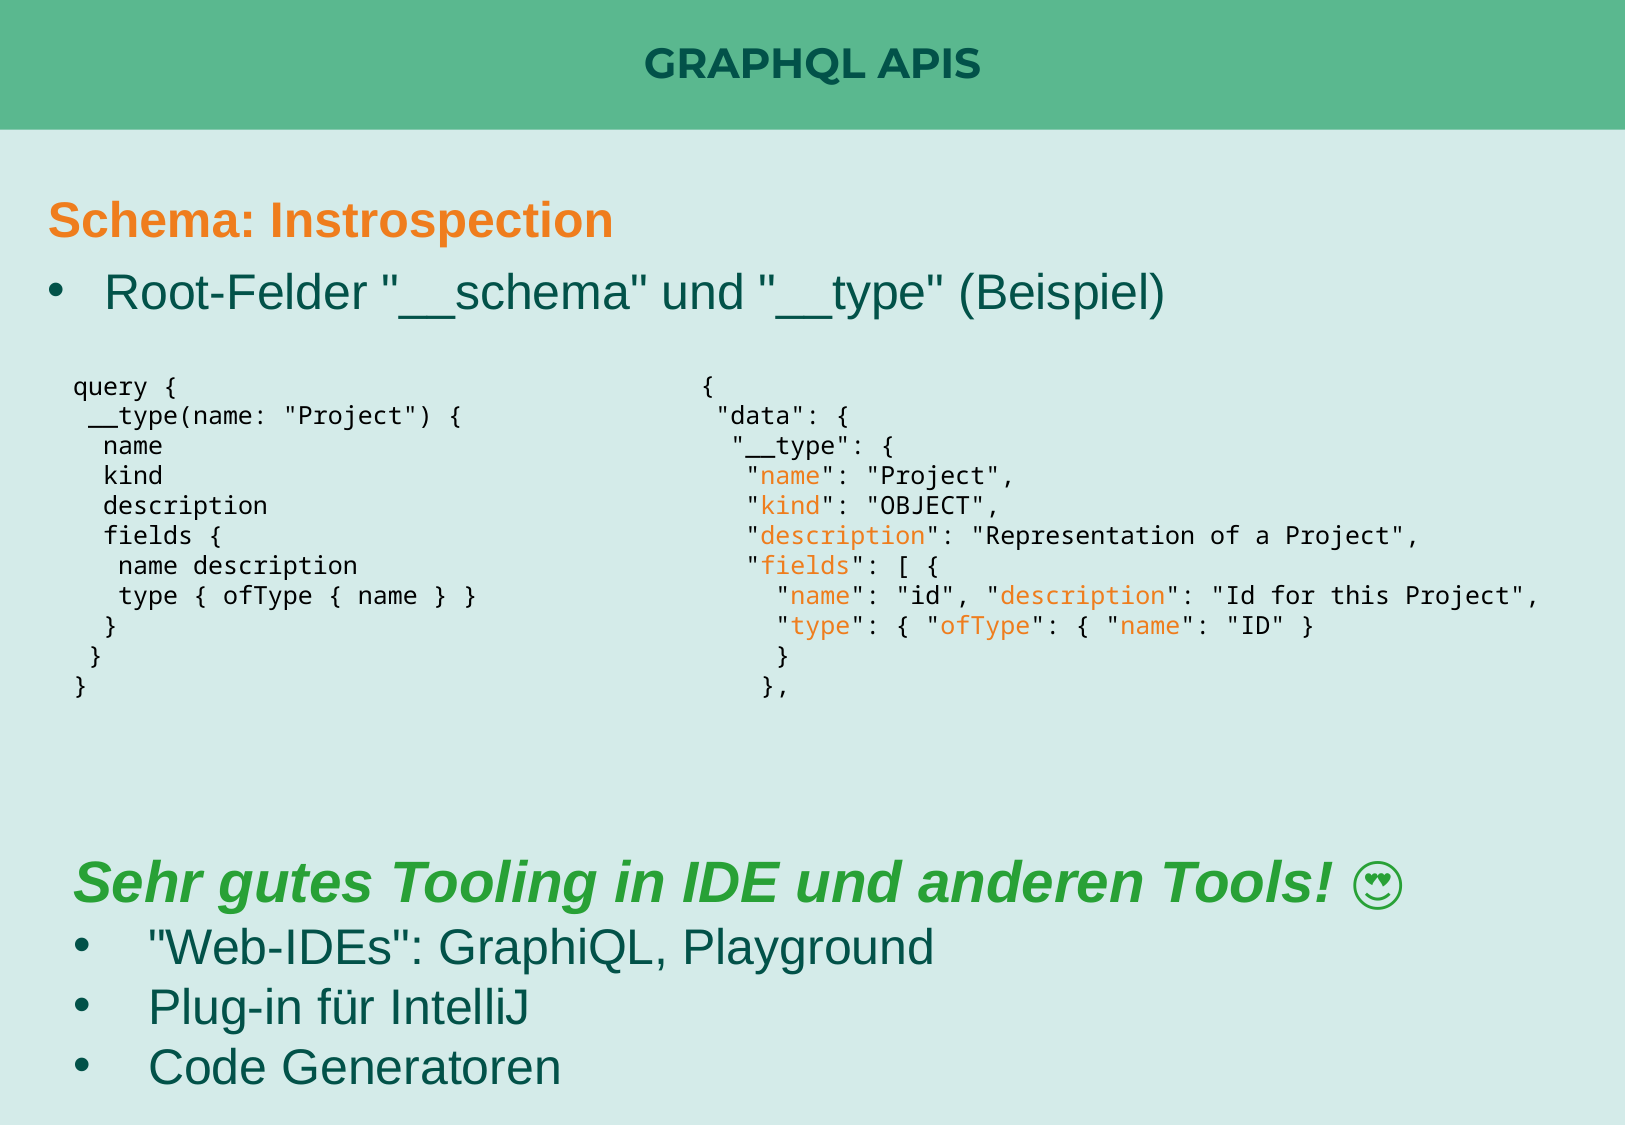

# GraphQL APIs
Schema: Instrospection
Root-Felder "__schema" und "__type" (Beispiel)
query {
 __type(name: "Project") {
  name
  kind
  description
  fields {
   name description
   type { ofType { name } }
  }
 }
}
{
 "data": {
  "__type": {
   "name": "Project",
   "kind": "OBJECT",
   "description": "Representation of a Project",
   "fields": [ {
     "name": "id", "description": "Id for this Project",
     "type": { "ofType": { "name": "ID" }
     }
    },

Sehr gutes Tooling in IDE und anderen Tools! 😍
"Web-IDEs": GraphiQL, Playground
Plug-in für IntelliJ
Code Generatoren